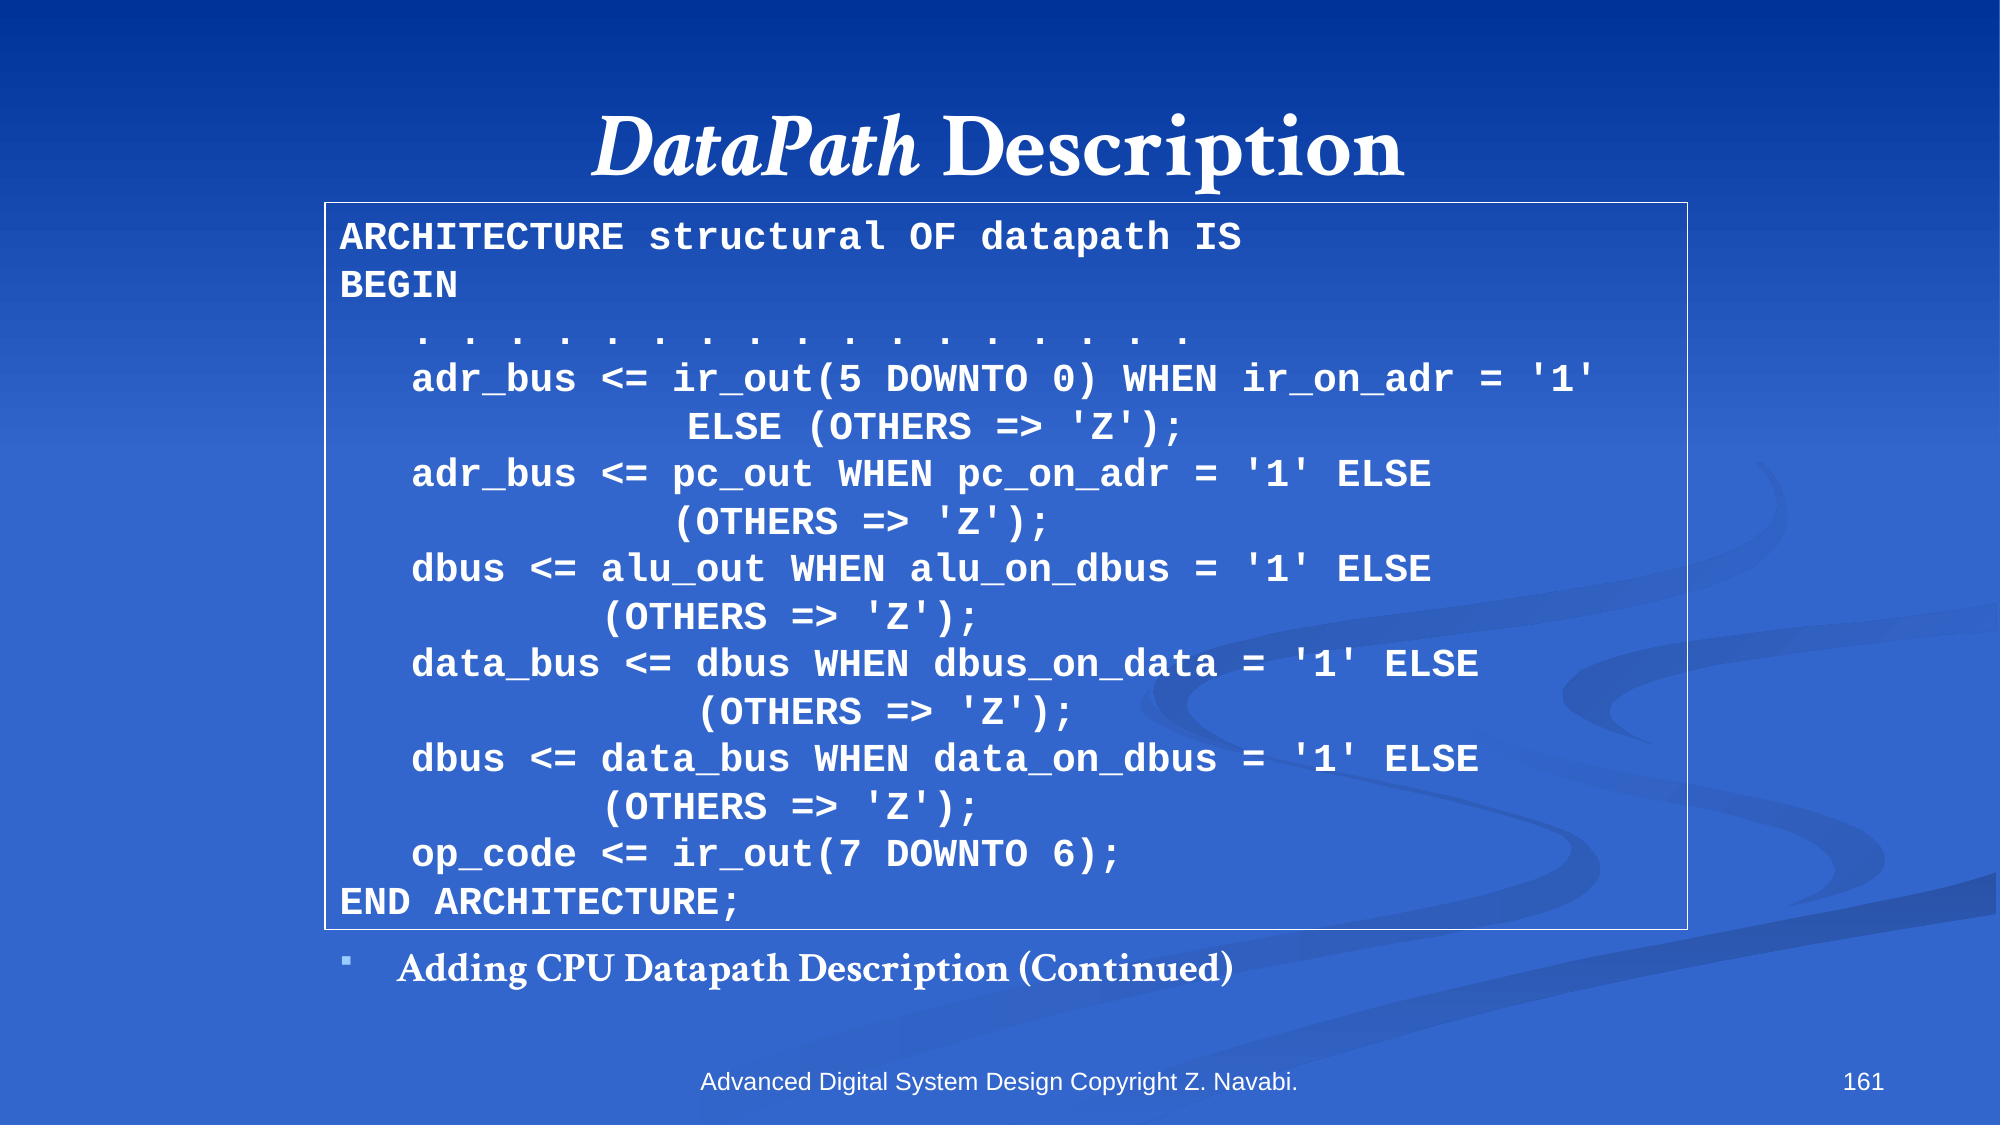

# DataPath Description
ARCHITECTURE structural OF datapath IS
BEGIN
   . . . . . . . . . . . . . . . . .
   adr_bus <= ir_out(5 DOWNTO 0) WHEN ir_on_adr = '1'        		  ELSE (OTHERS => 'Z');
   adr_bus <= pc_out WHEN pc_on_adr = '1' ELSE
              (OTHERS => 'Z');
   dbus <= alu_out WHEN alu_on_dbus = '1' ELSE
           (OTHERS => 'Z');
   data_bus <= dbus WHEN dbus_on_data = '1' ELSE
               (OTHERS => 'Z');
   dbus <= data_bus WHEN data_on_dbus = '1' ELSE
           (OTHERS => 'Z');
   op_code <= ir_out(7 DOWNTO 6);
END ARCHITECTURE;
Adding CPU Datapath Description (Continued)
Advanced Digital System Design Copyright Z. Navabi.
161